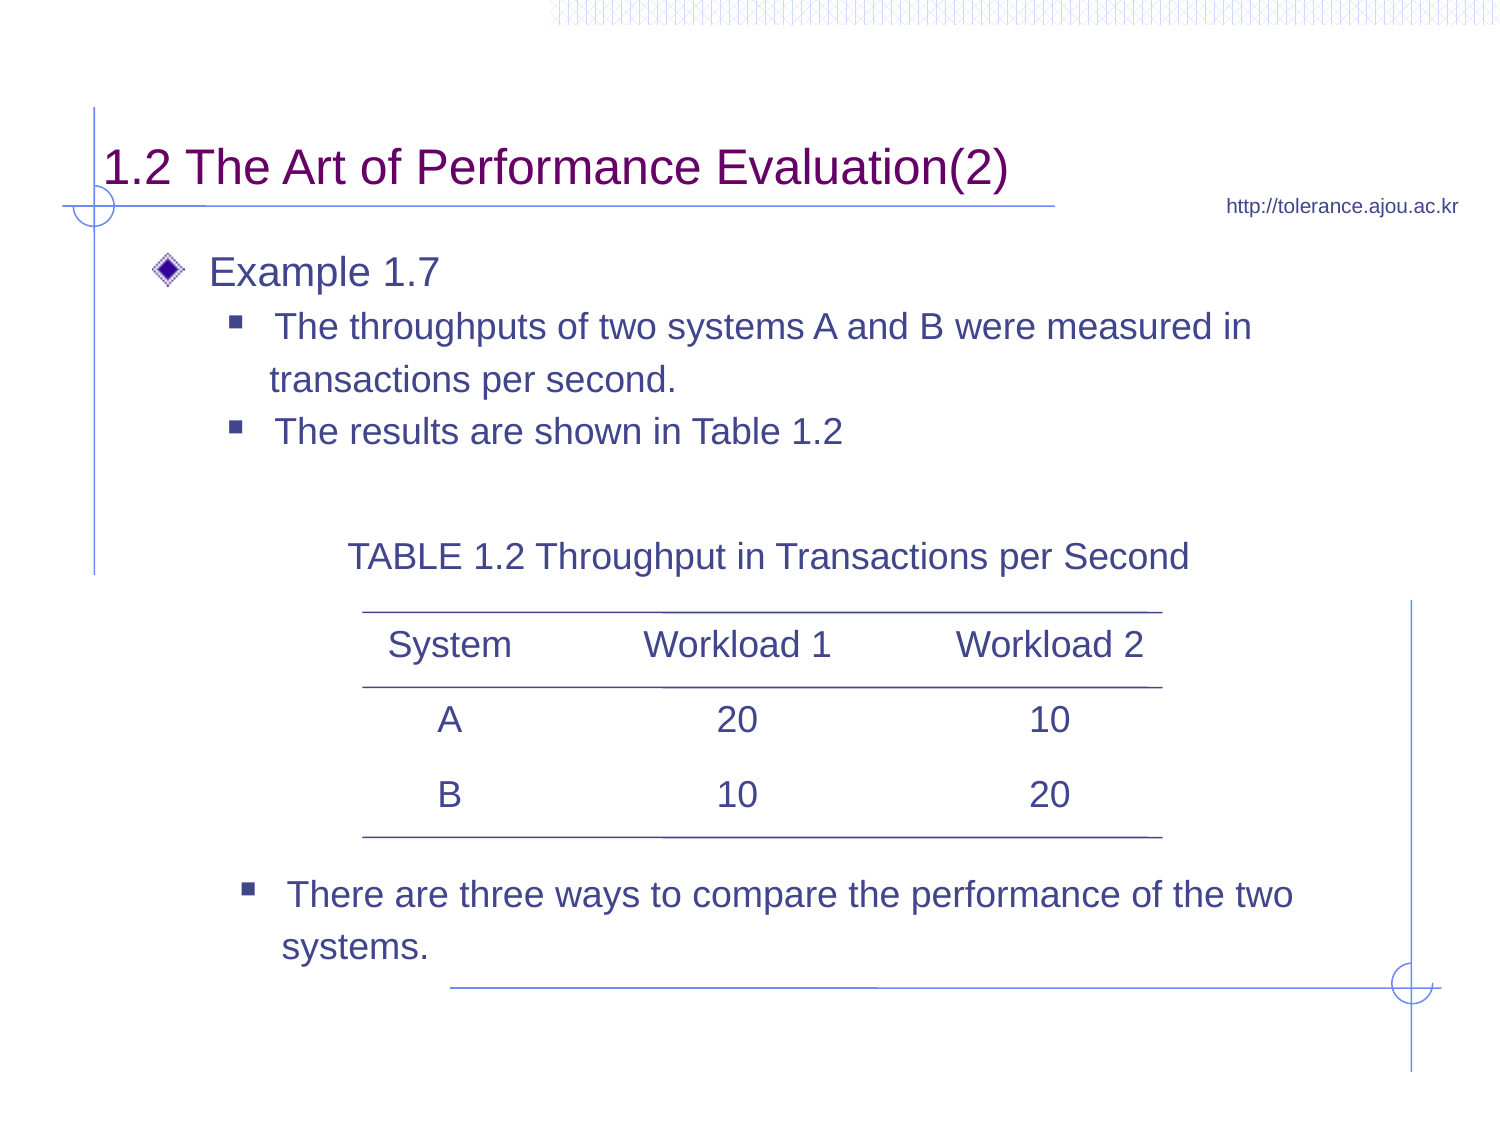

# 1.2 The Art of Performance Evaluation(2)
Example 1.7
The throughputs of two systems A and B were measured in
    transactions per second.
The results are shown in Table 1.2
TABLE 1.2 Throughput in Transactions per Second
System

Workload 1
Workload 2
A

20
10
B
10
20

There are three ways to compare the performance of the two
    systems.